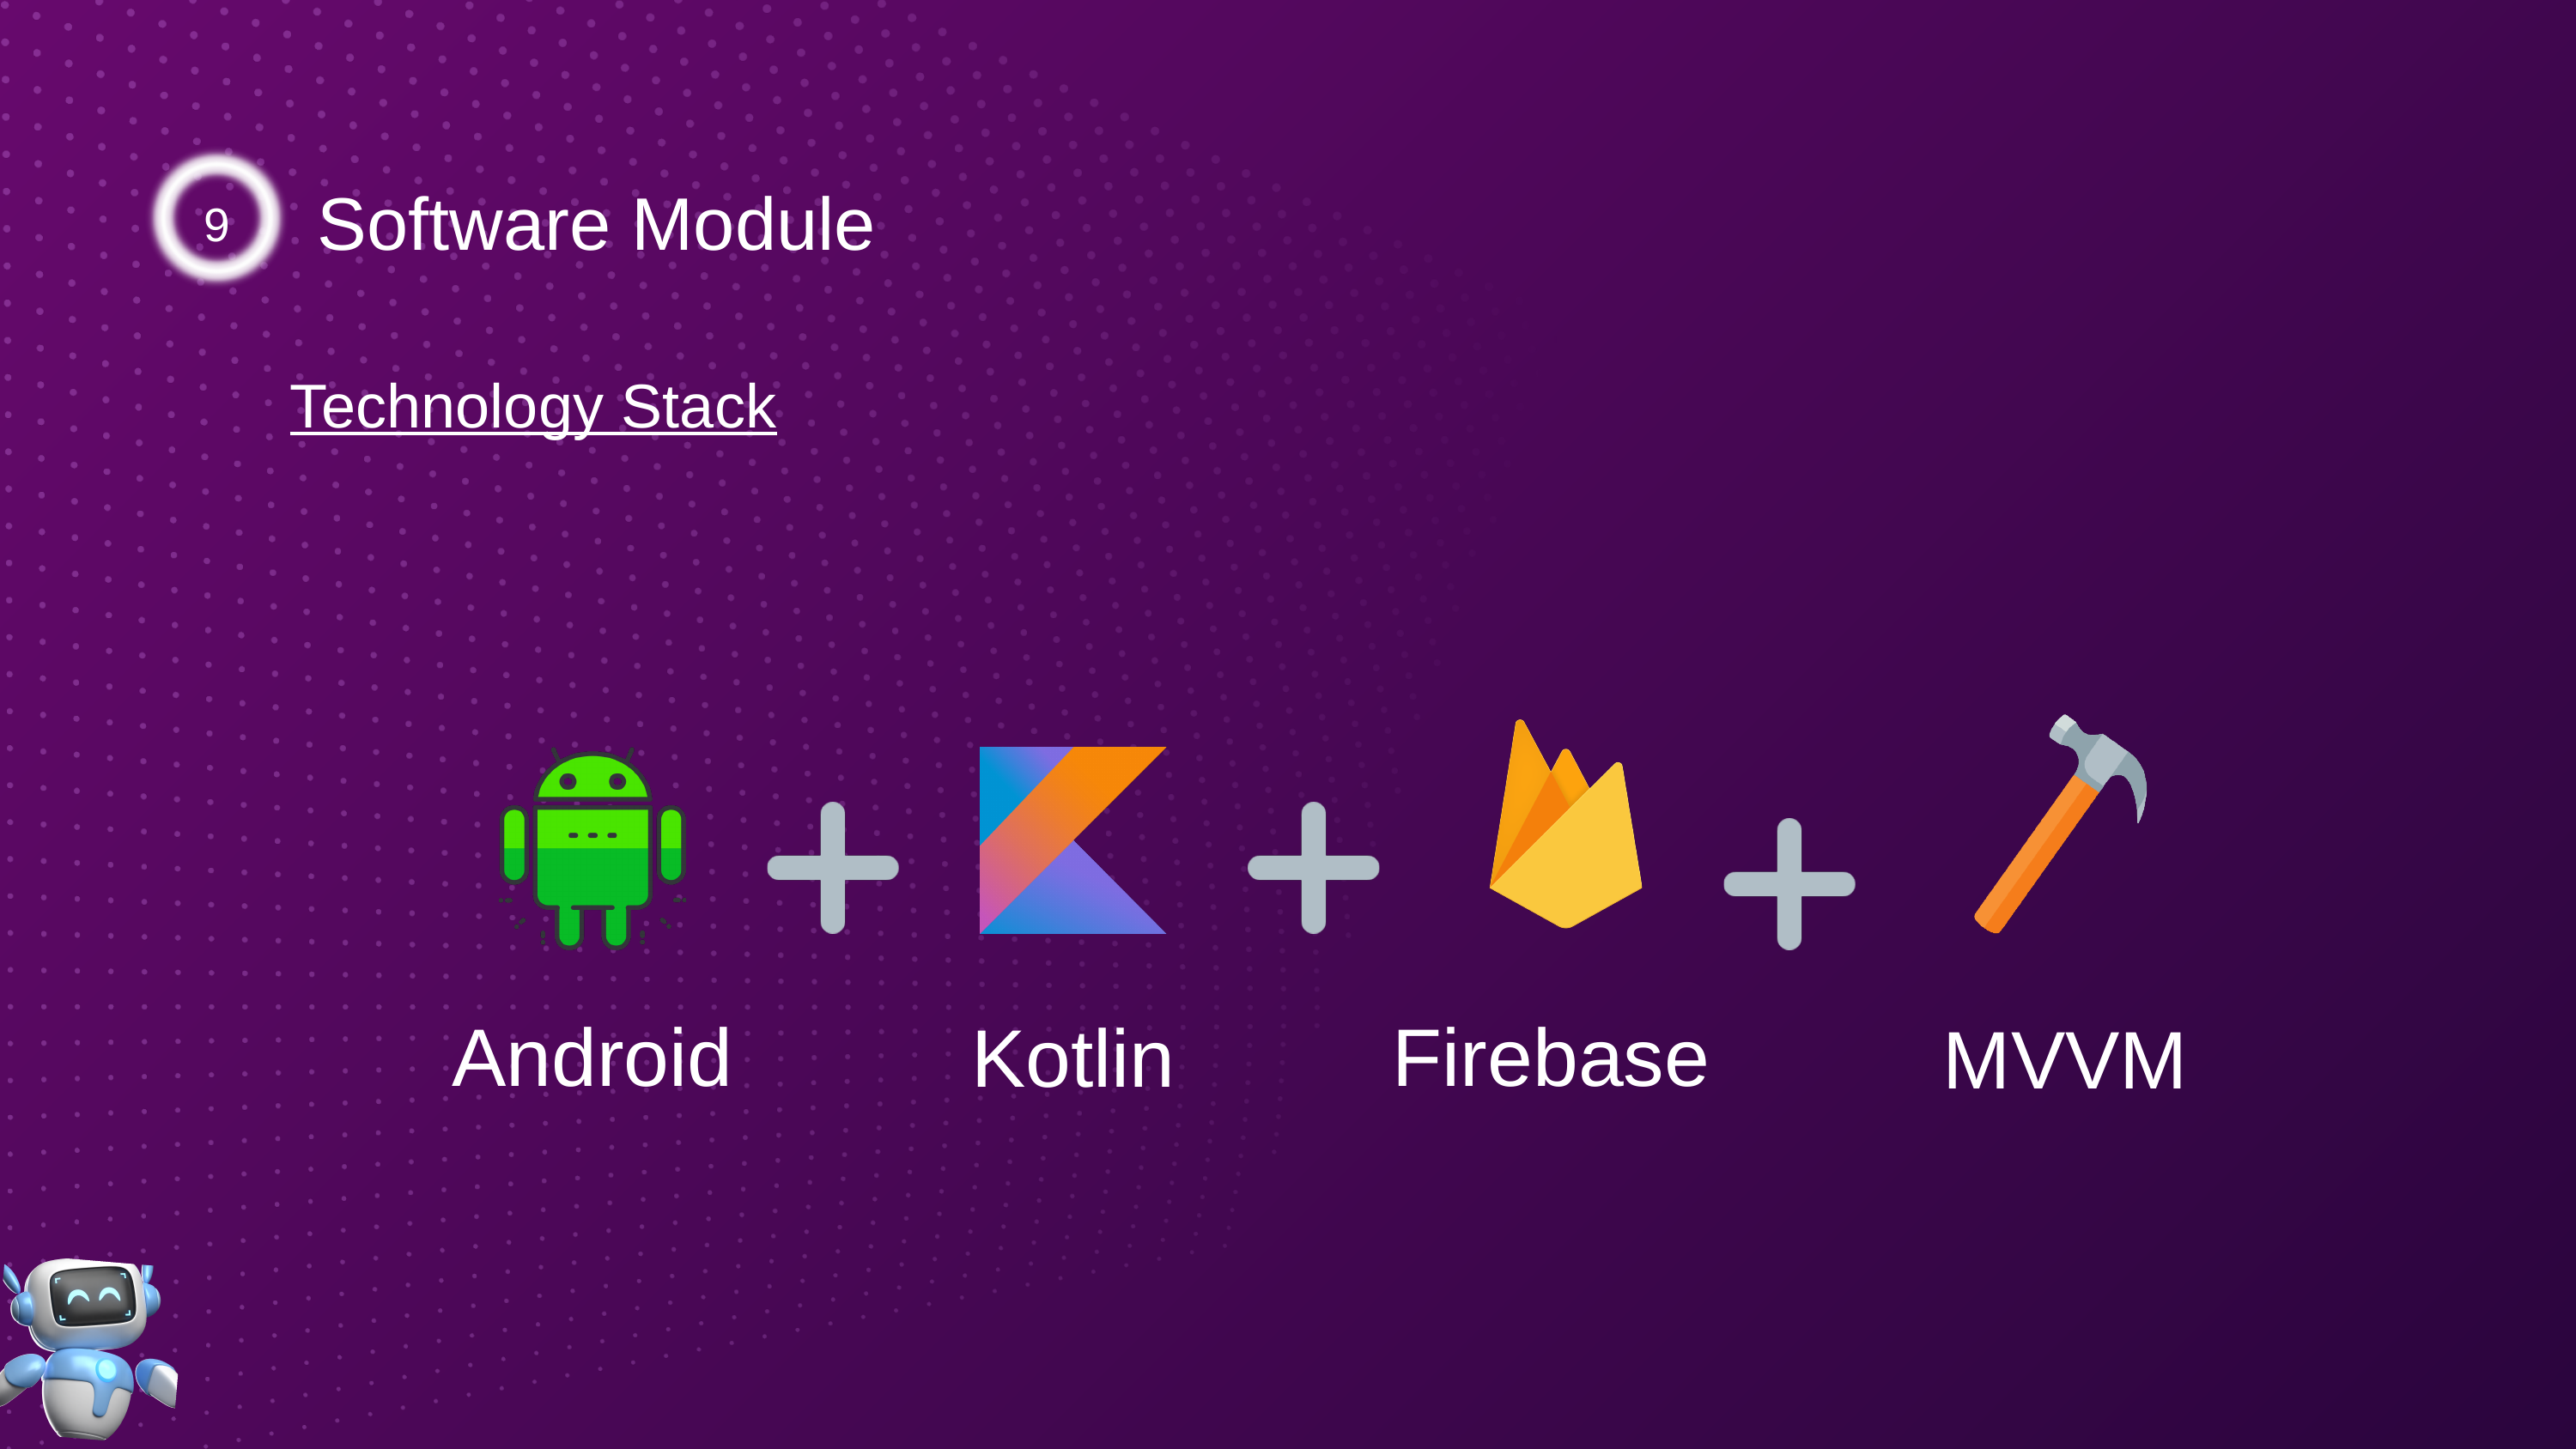

9
Software Module

Technology Stack

MVVM

Android
Firebase
Kotlin